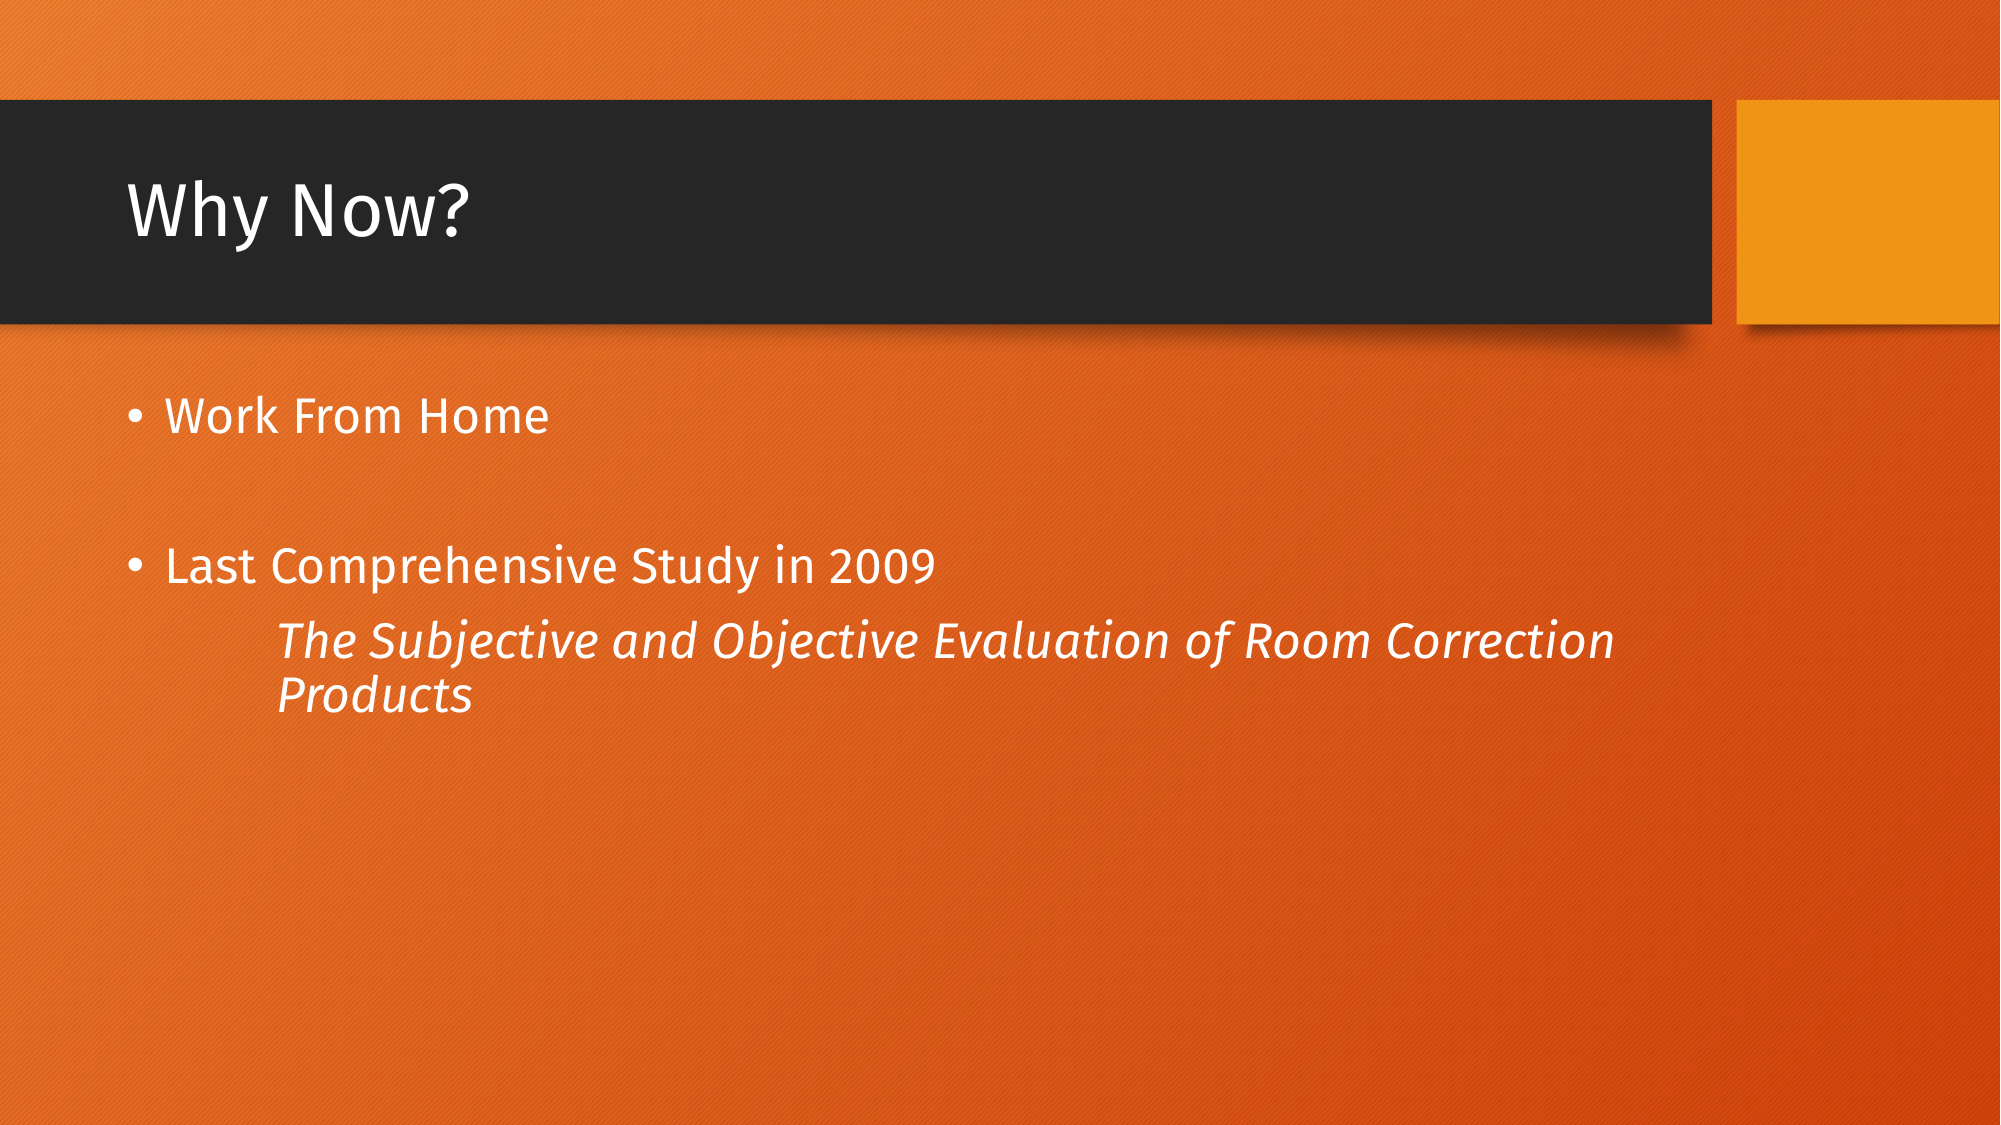

# Why Now?
Work From Home

Last Comprehensive Study in 2009
	The Subjective and Objective Evaluation of Room Correction 	Products